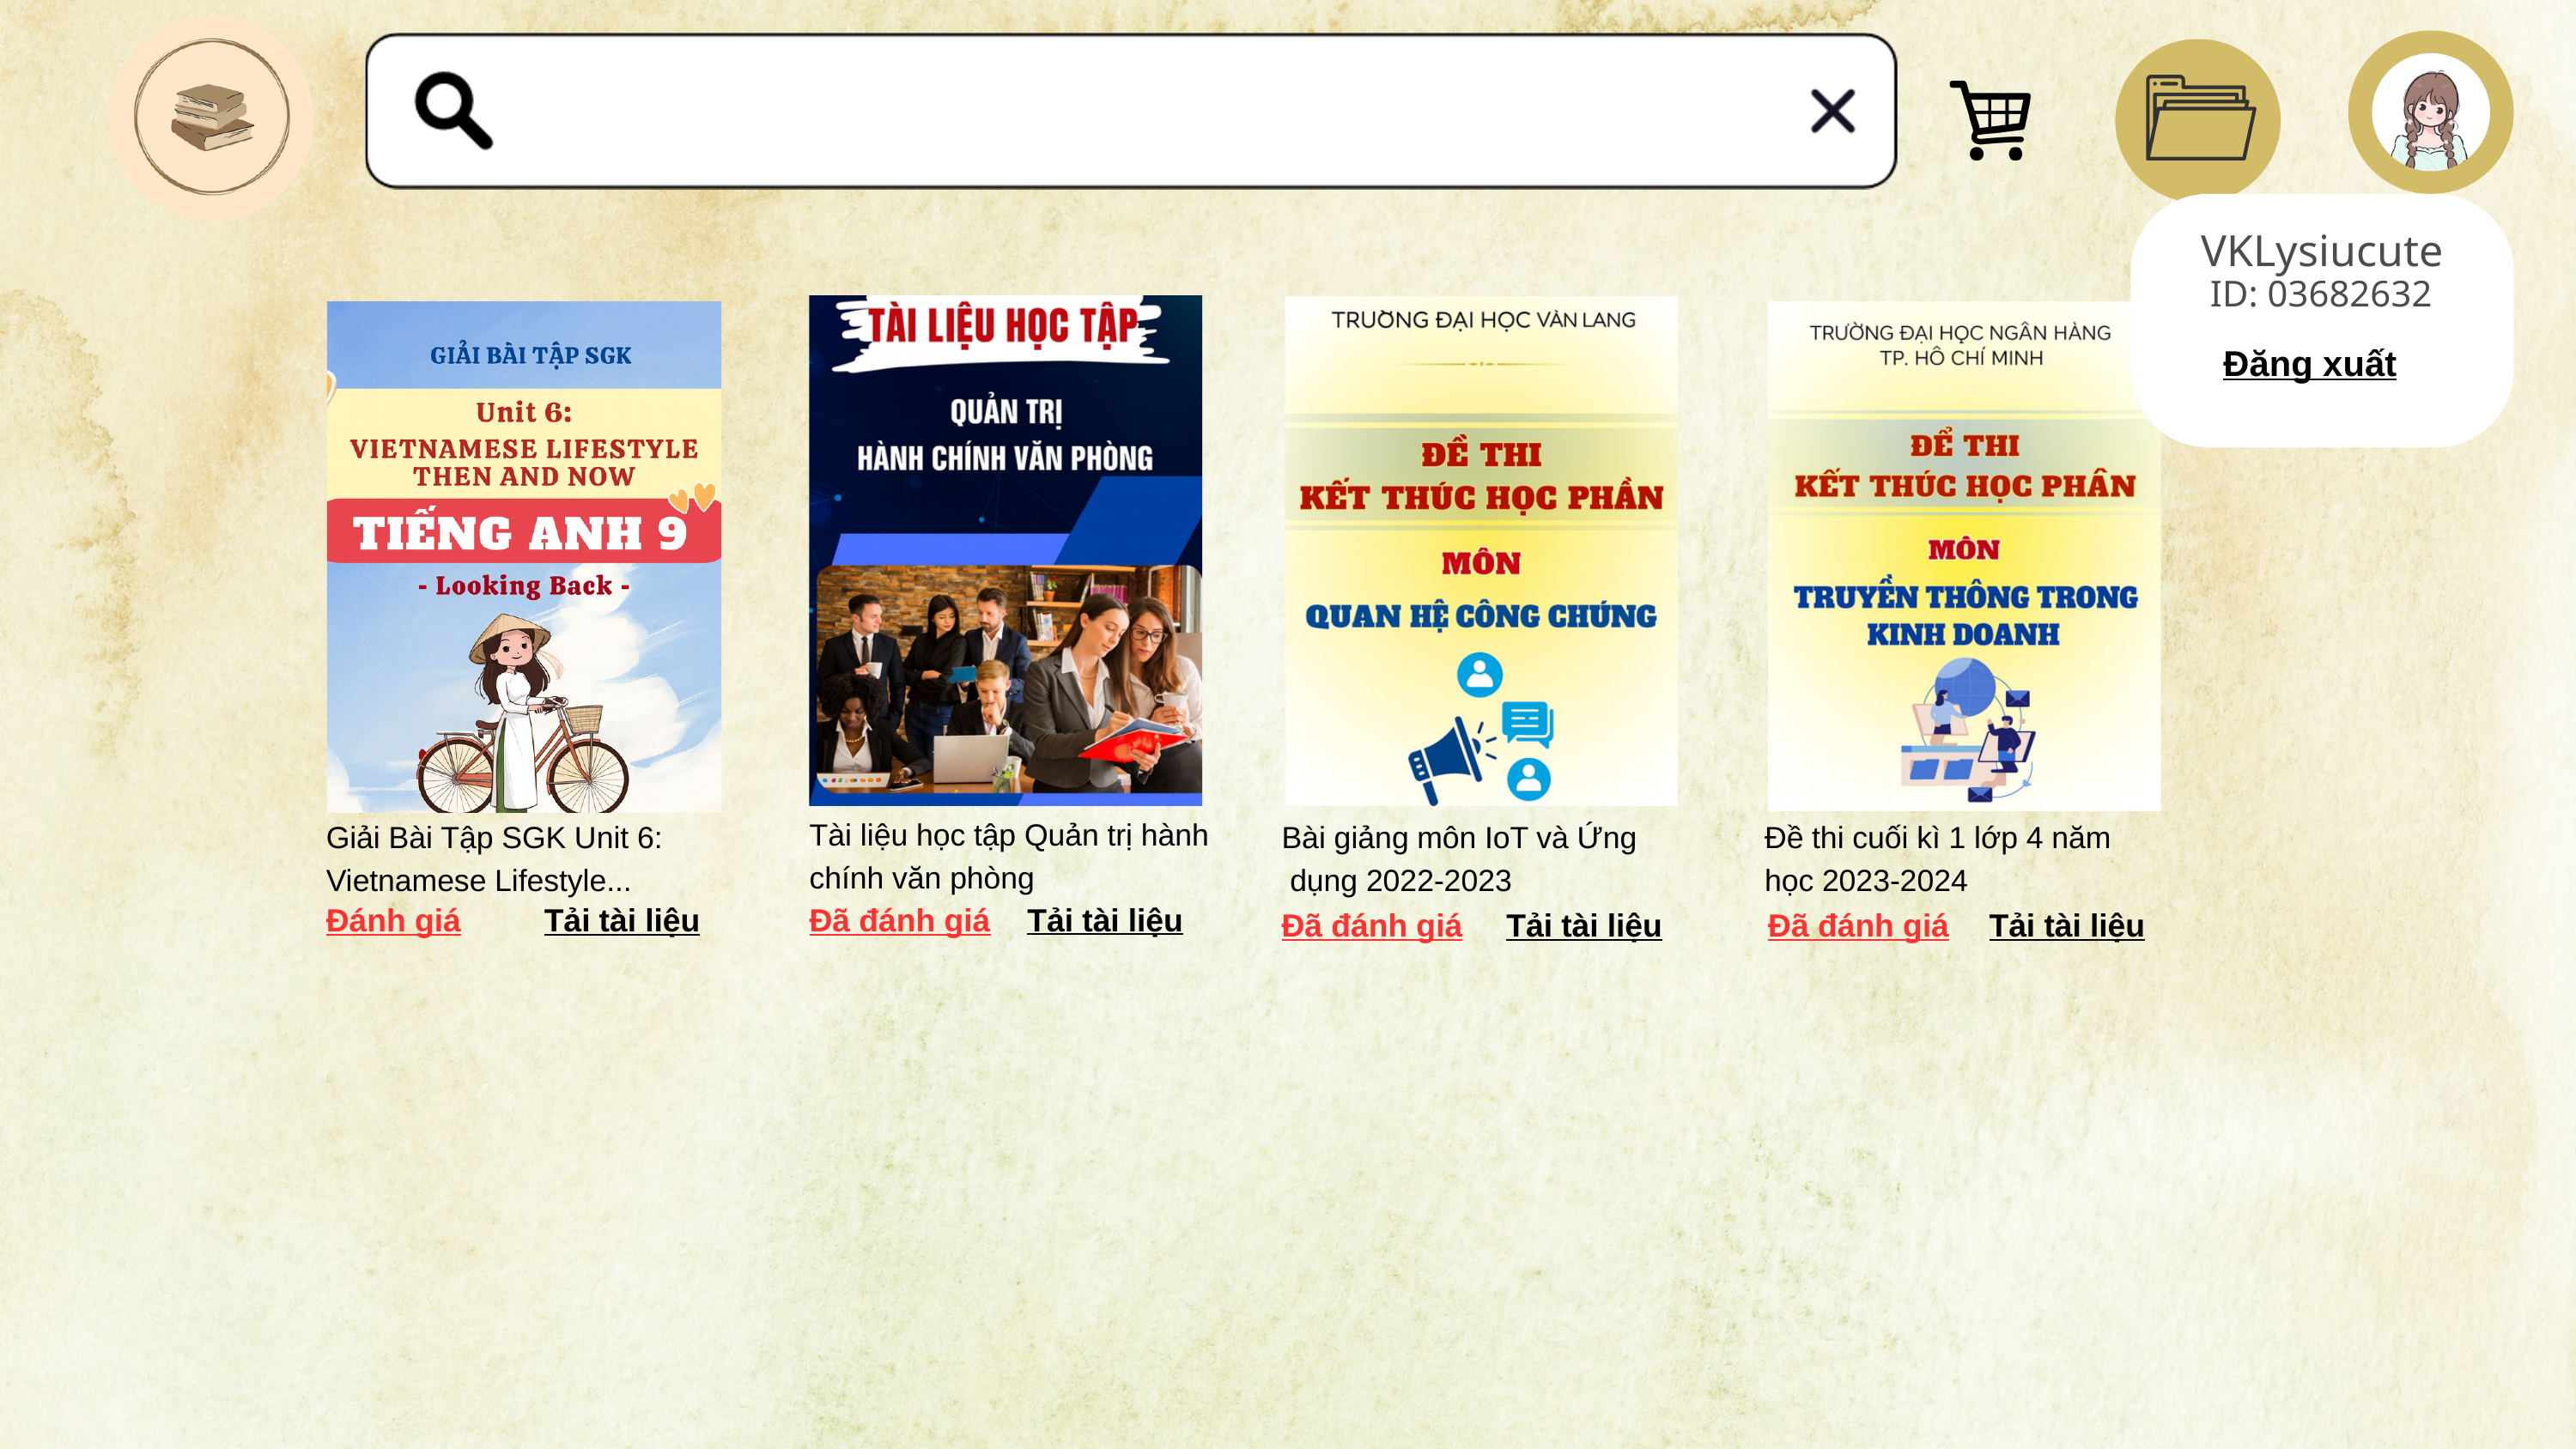

VKLysiucute
ID: 03682632

Đăng xuất
Tài liệu học tập Quản trị hành chính văn phòng
Giải Bài Tập SGK Unit 6: Vietnamese Lifestyle...
Bài giảng môn IoT và Ứng
 dụng 2022-2023
Đề thi cuối kì 1 lớp 4 năm học 2023-2024
Tải tài liệu
Tải tài liệu
Đã đánh giá
Đánh giá
Đã đánh giá
Tải tài liệu
Đã đánh giá
Tải tài liệu